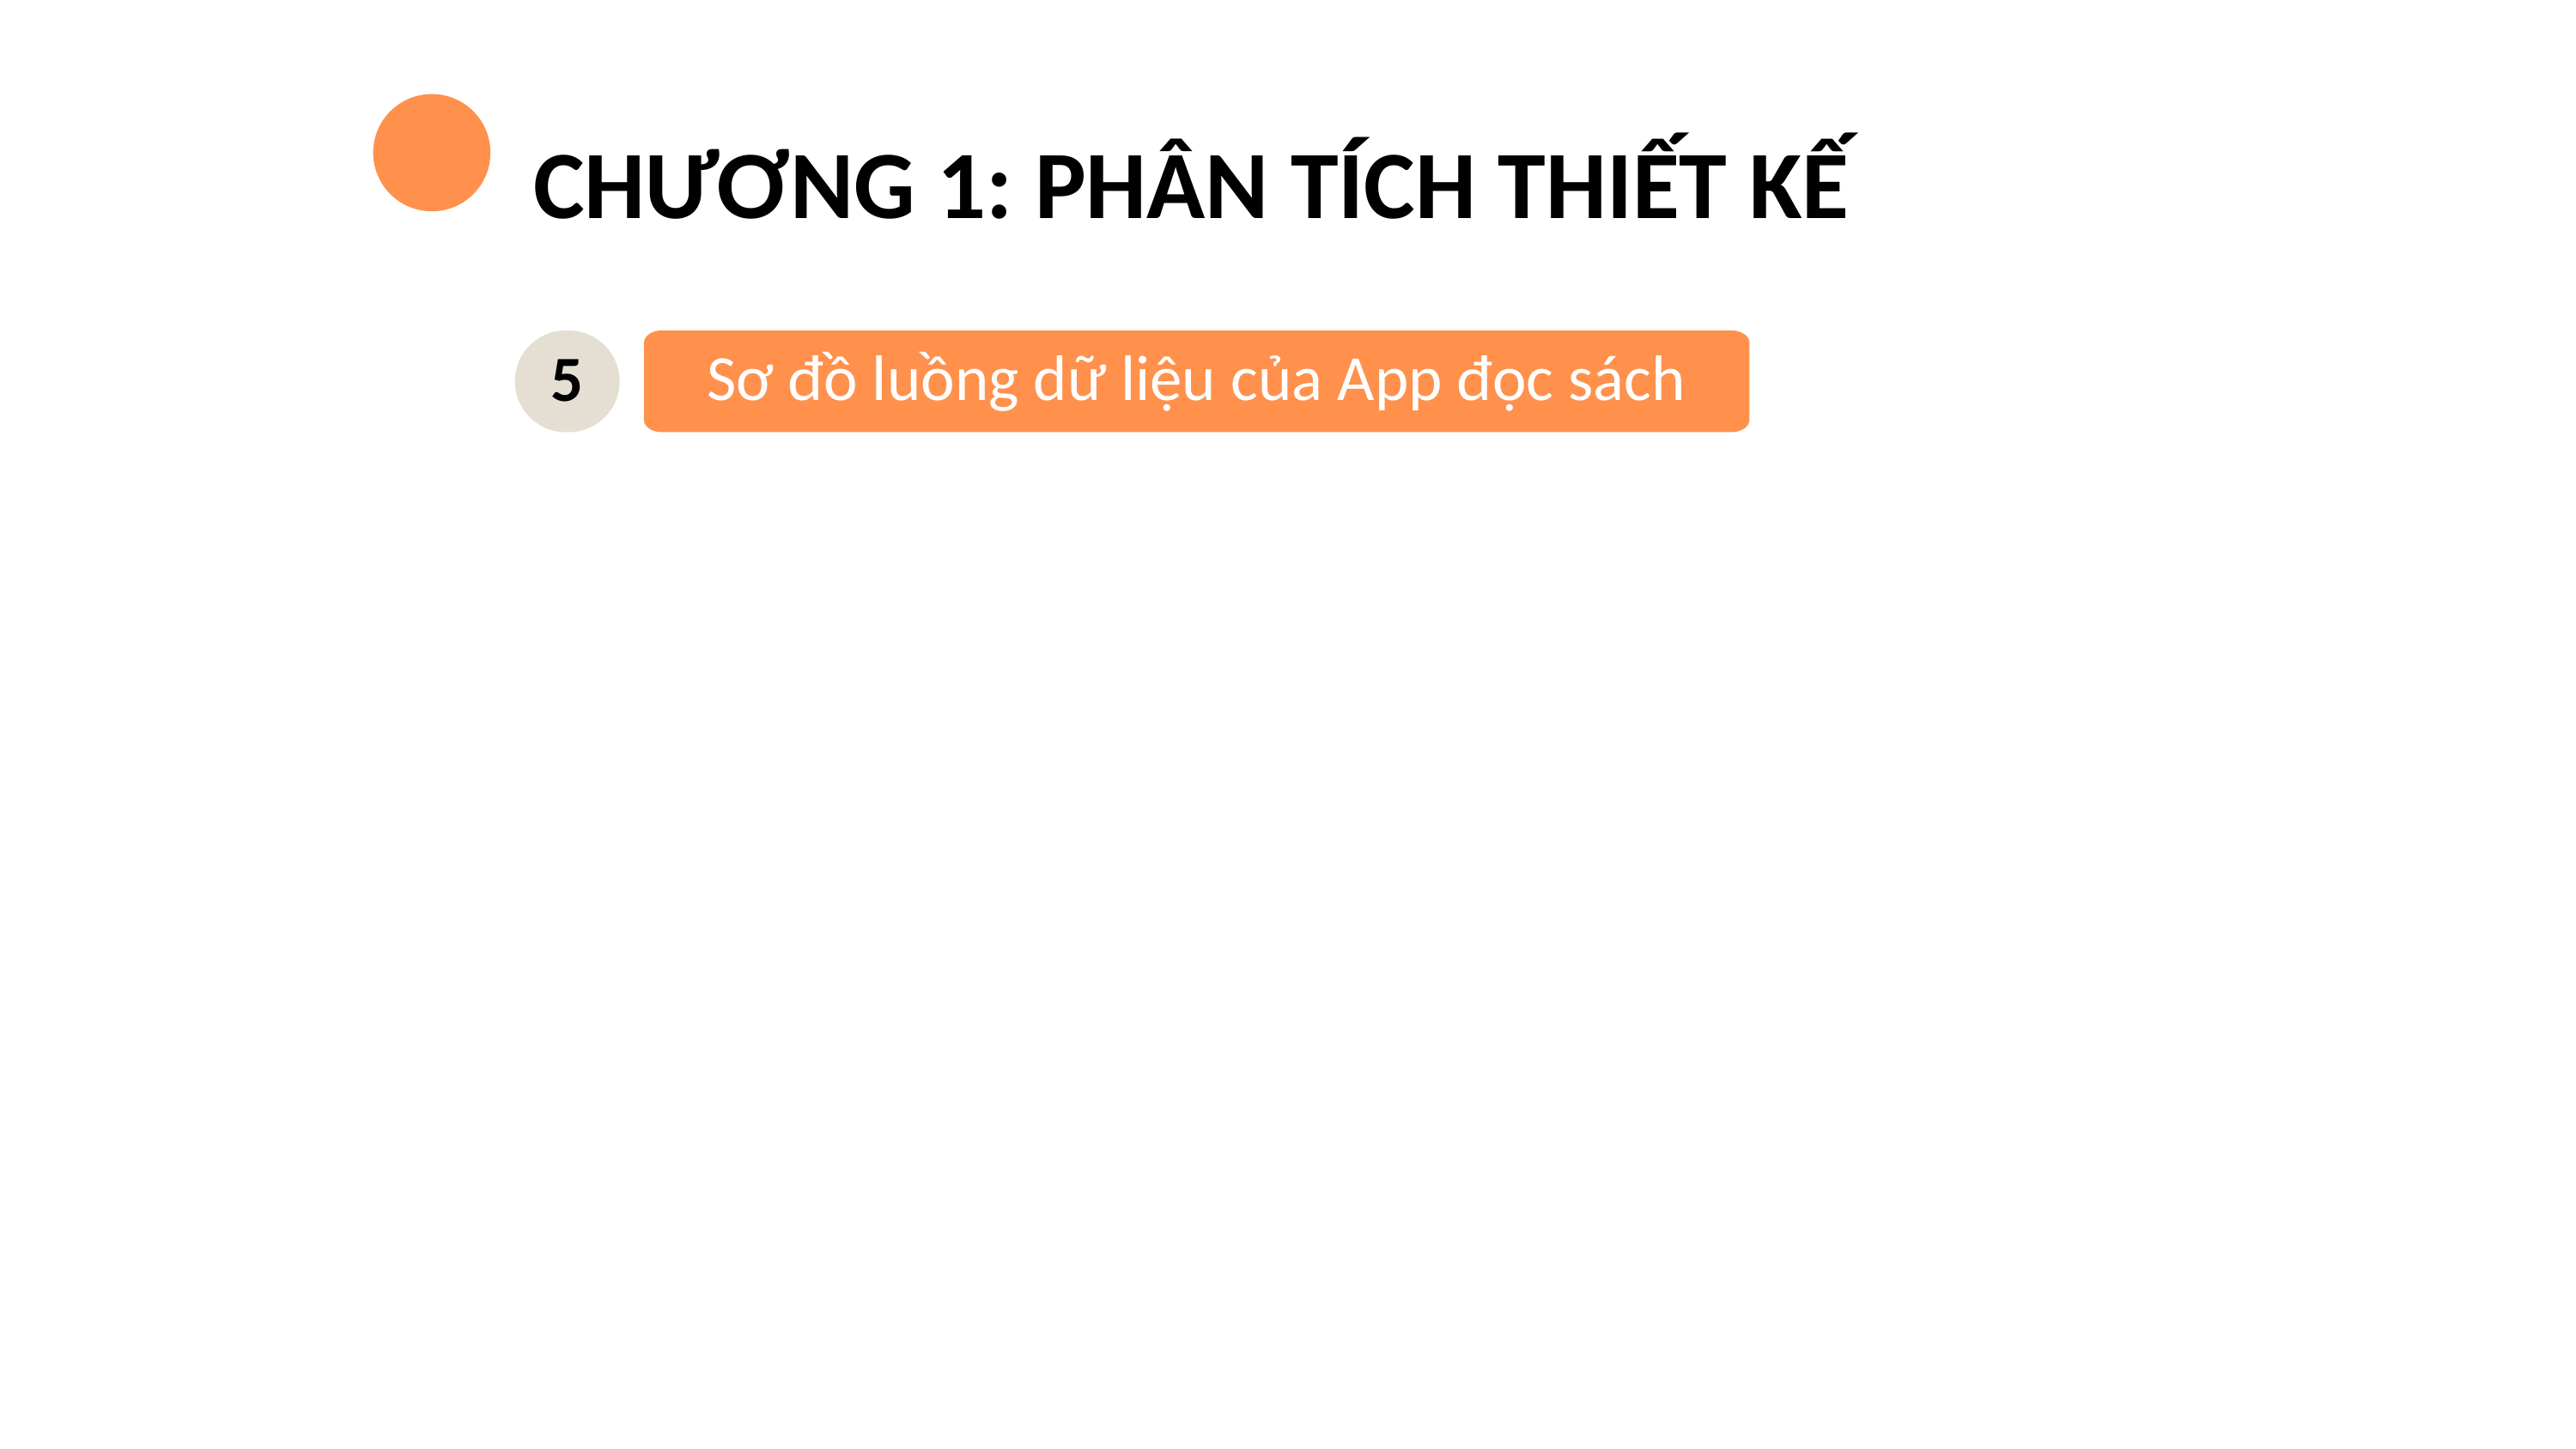

CHƯƠNG 1: PHÂN TÍCH THIẾT KẾ

5

Sơ đồ luồng dữ liệu của App đọc sách